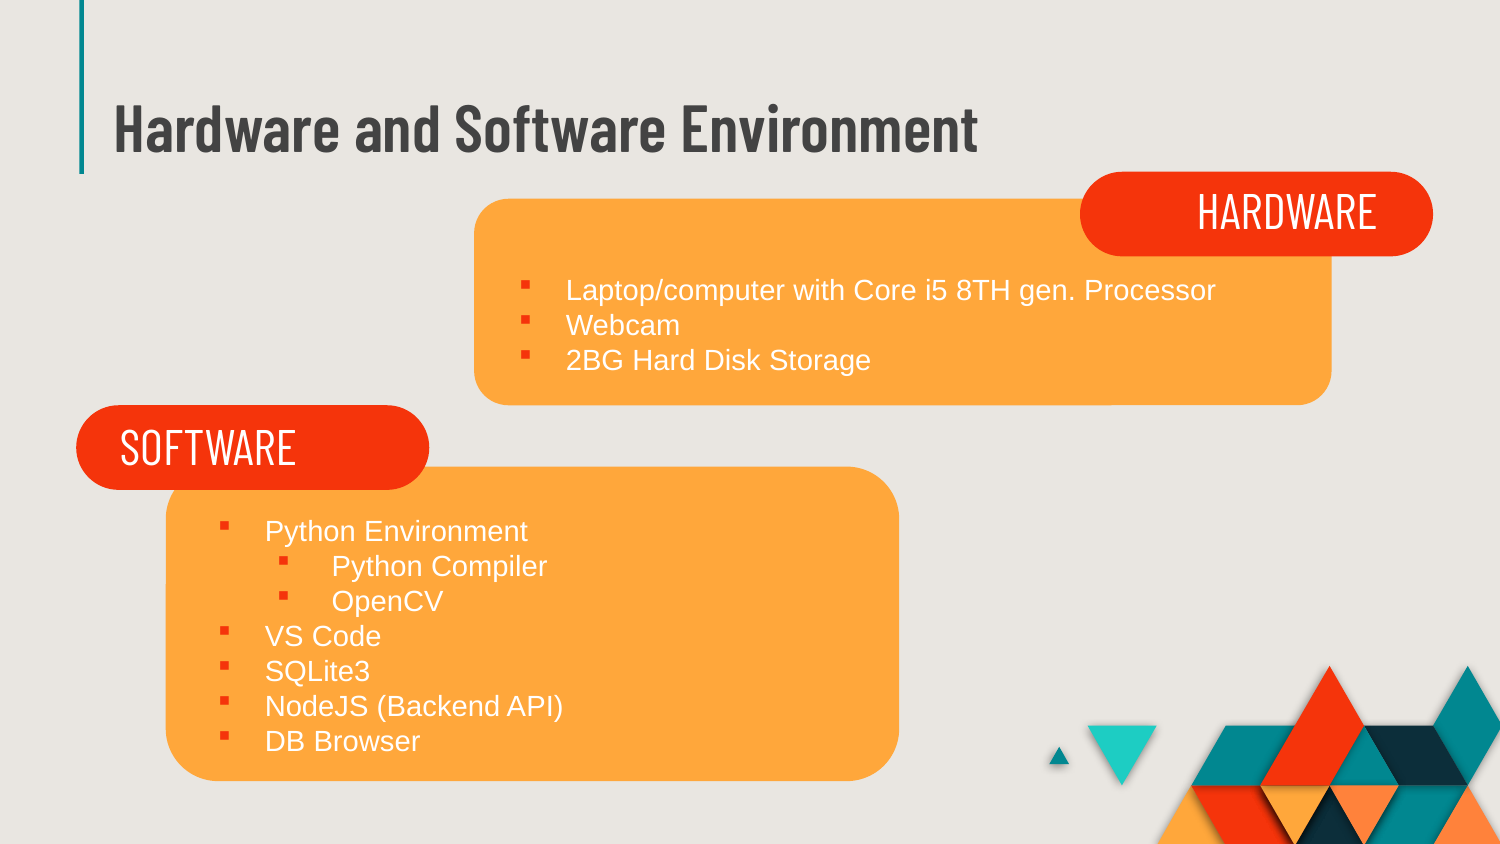

# Hardware and Software Environment

HARDWARE

Laptop/computer with Core i5 8TH gen. Processor
Webcam
2BG Hard Disk Storage

SOFTWARE

Python Environment
     Python Compiler
     OpenCV
VS Code
SQLite3
NodeJS (Backend API)
DB Browser